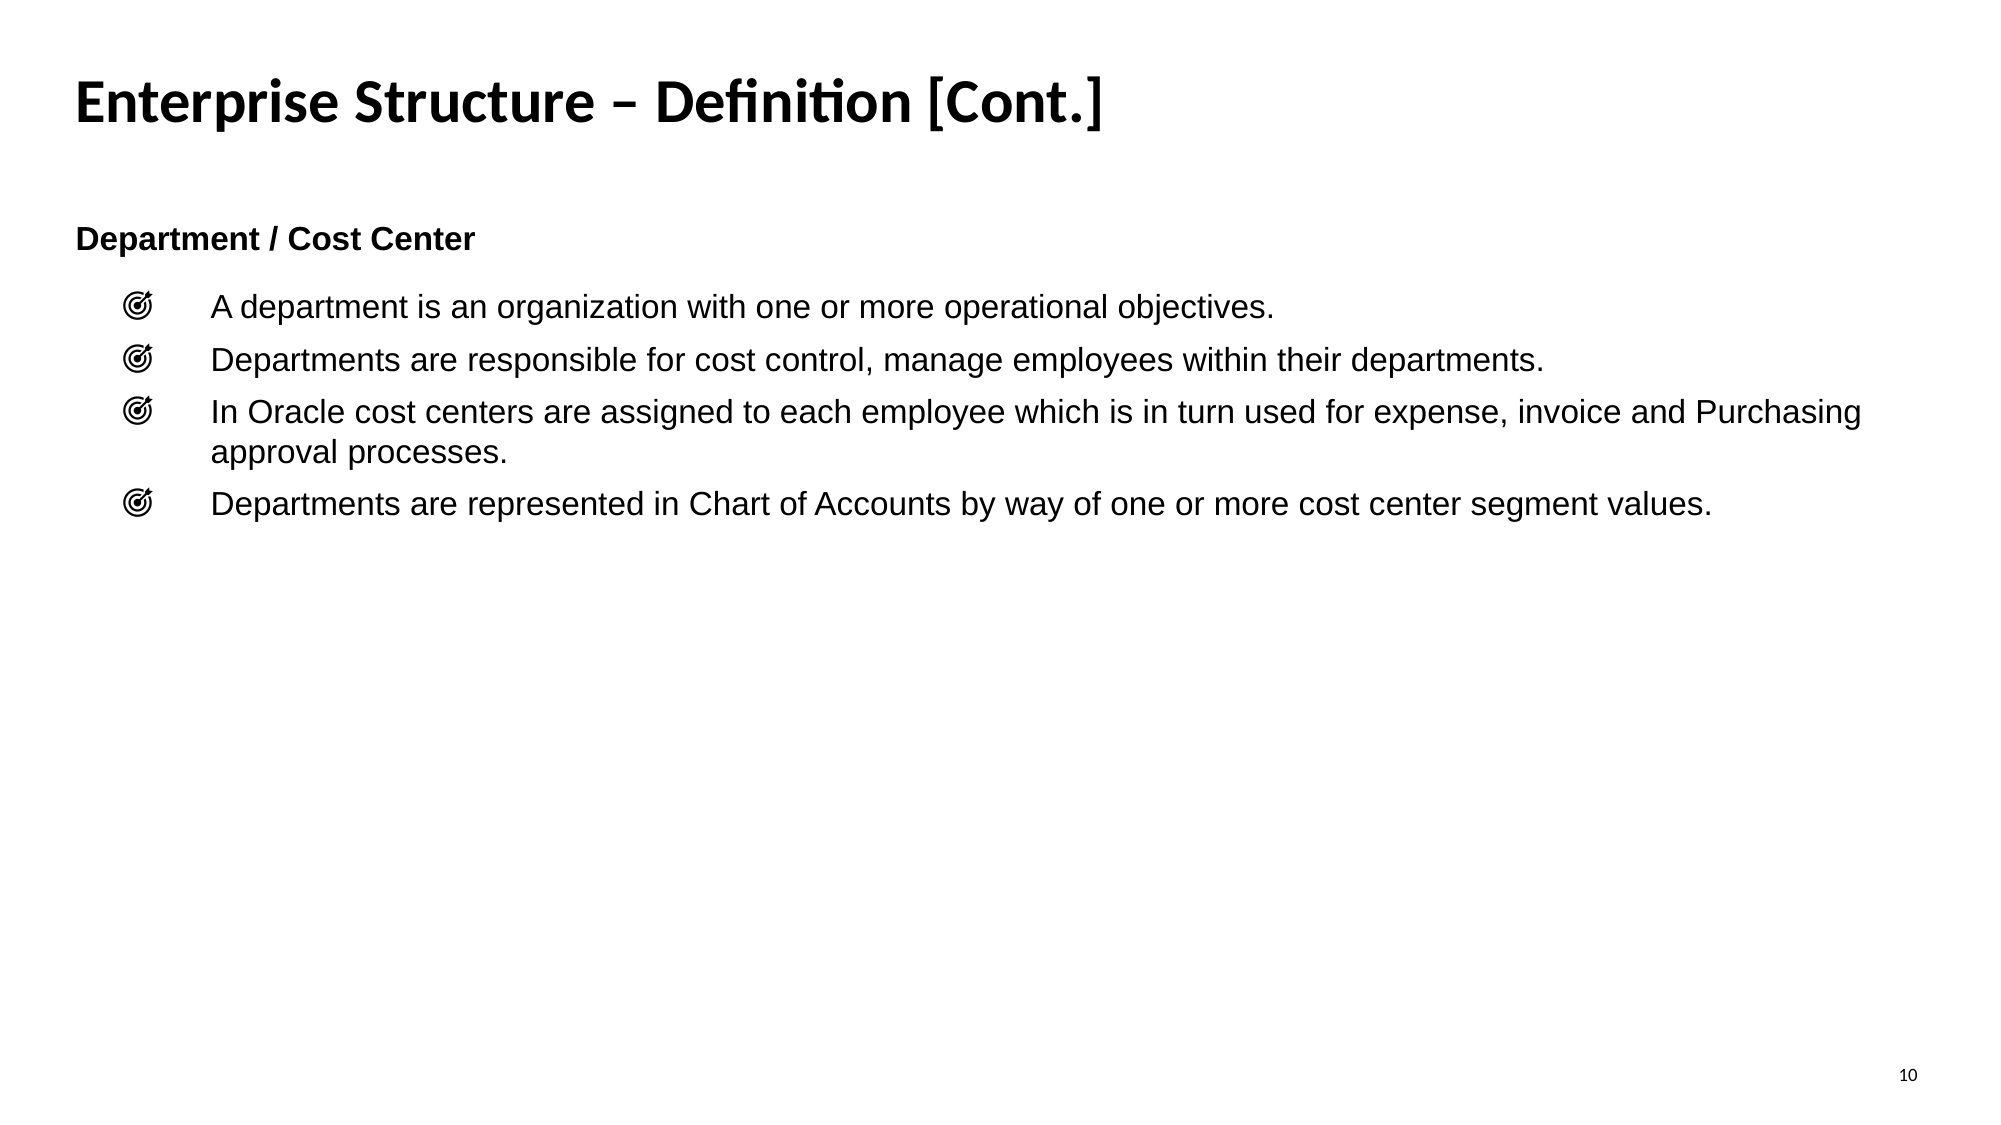

# Enterprise Structure – Definition [Cont.]
Department / Cost Center
A department is an organization with one or more operational objectives.
Departments are responsible for cost control, manage employees within their departments.
In Oracle cost centers are assigned to each employee which is in turn used for expense, invoice and Purchasing approval processes.
Departments are represented in Chart of Accounts by way of one or more cost center segment values.